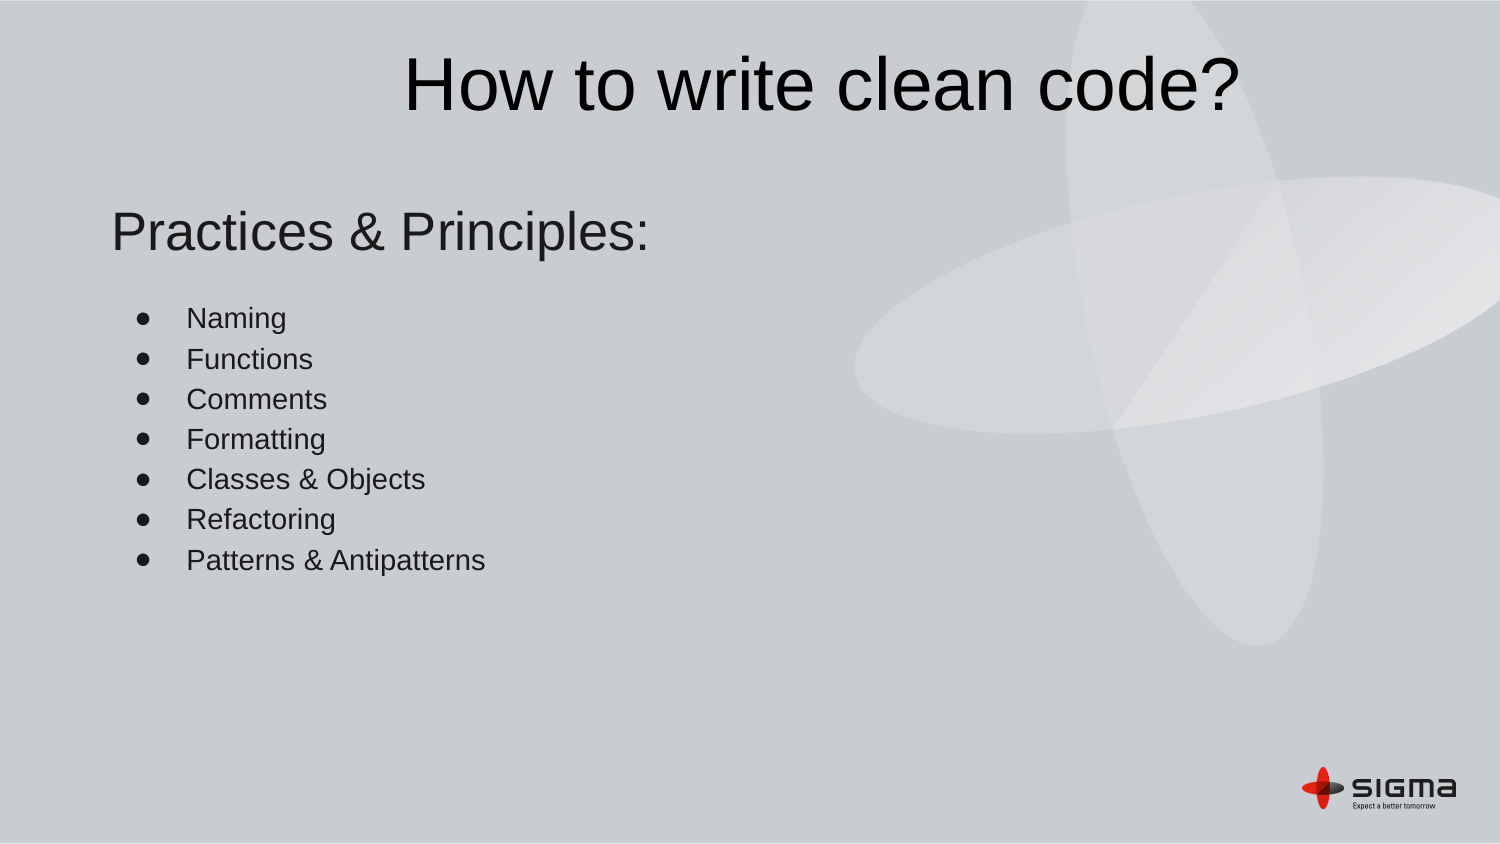

How to write clean code?

Practices & Principles:
Naming
Functions
Comments
Formatting
Classes & Objects
Refactoring
Patterns & Antipatterns